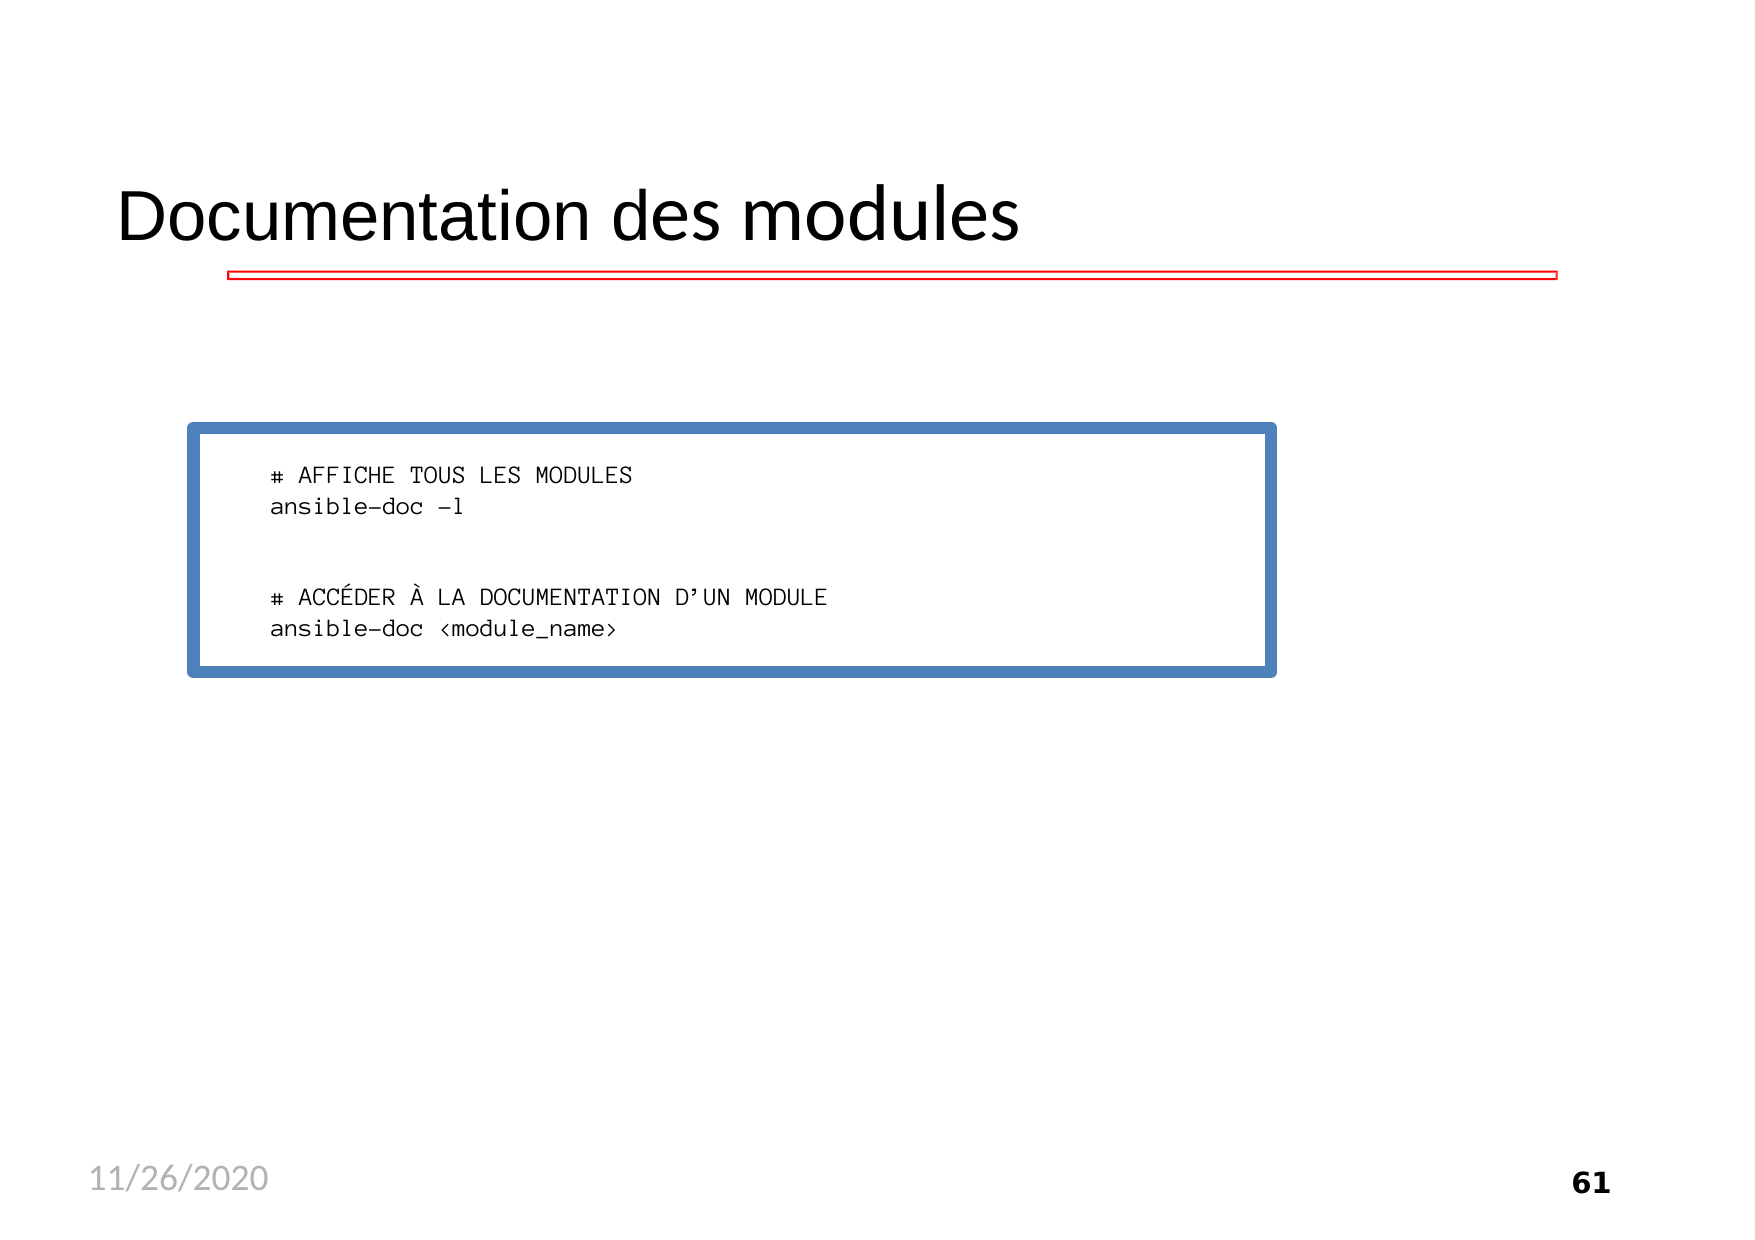

# Documentation des modules

# AFFICHE TOUS LES MODULES
ansible-doc -l

# ACCÉDER À LA DOCUMENTATION D’UN MODULE
ansible-doc <module_name>

11/26/2020
61